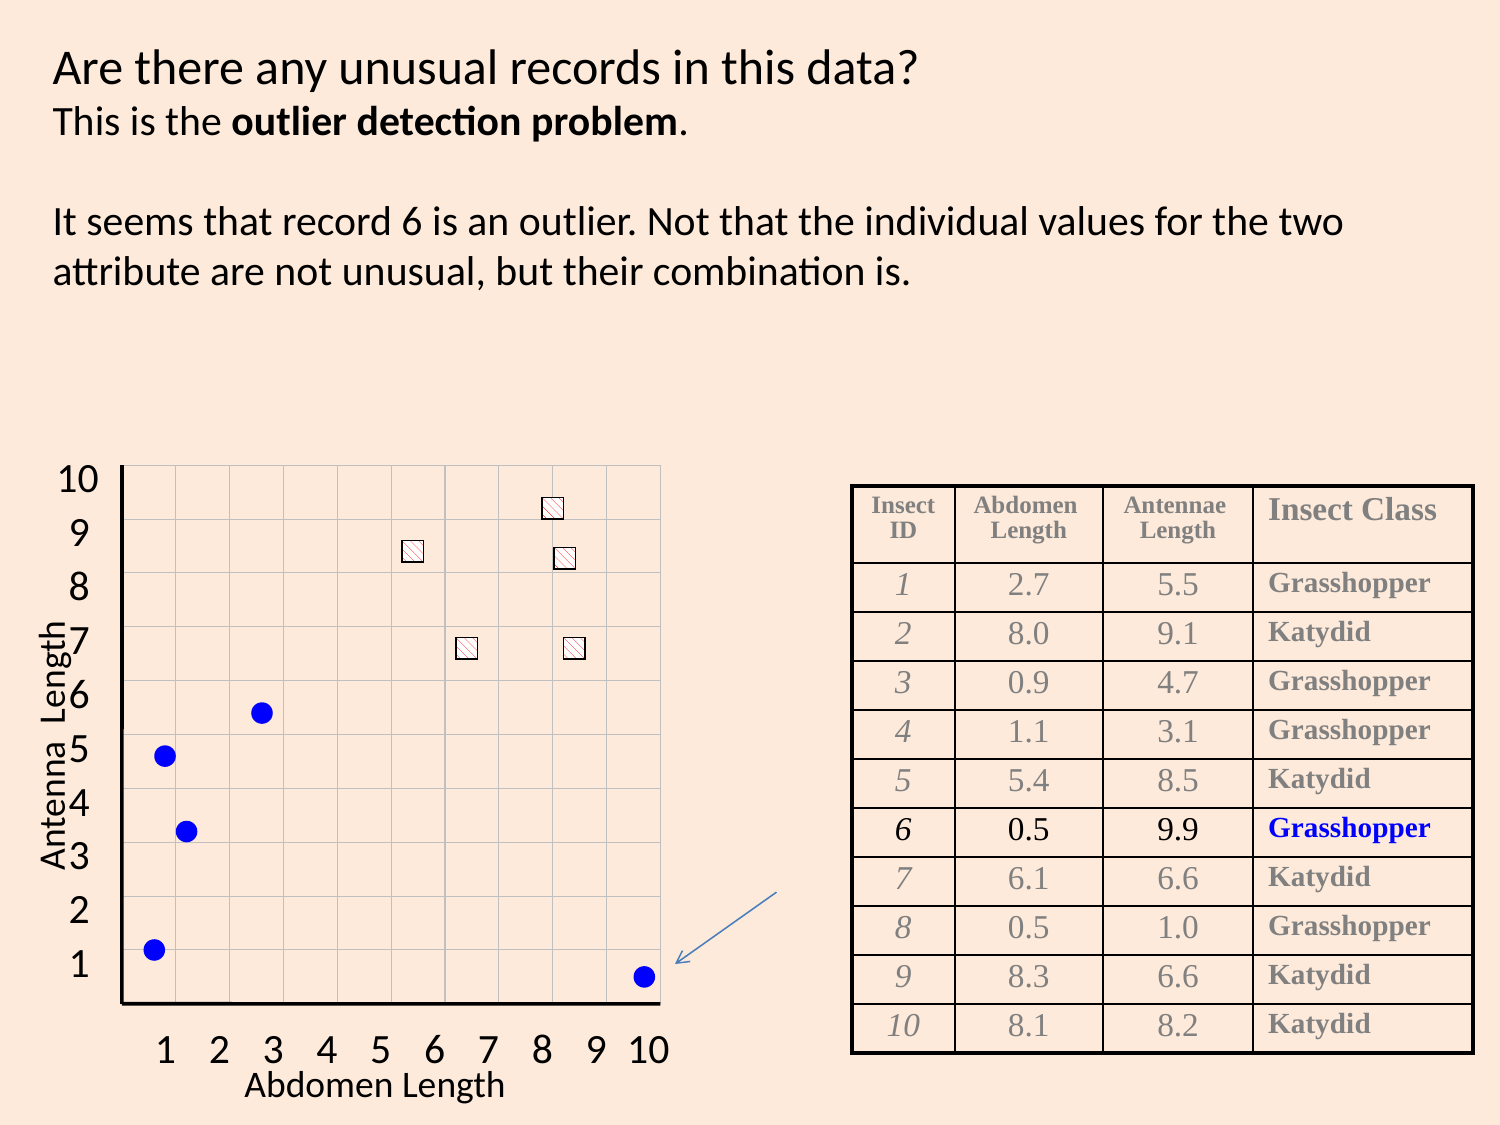

Are there any unusual records in this data?
This is the outlier detection problem.

It seems that record 6 is an outlier. Not that the individual values for the two attribute are not unusual, but their combination is.

10
9
8
7
6
5
4
3
2
1
1
2
3
4
5
6
7
8
9
10

Antenna  Length

Abdomen Length
| Insect ID | Abdomen Length | Antennae Length | Insect Class |
| --- | --- | --- | --- |
| 1 | 2.7 | 5.5 | Grasshopper |
| 2 | 8.0 | 9.1 | Katydid |
| 3 | 0.9 | 4.7 | Grasshopper |
| 4 | 1.1 | 3.1 | Grasshopper |
| 5 | 5.4 | 8.5 | Katydid |
| 6 | 0.5 | 9.9 | Grasshopper |
| 7 | 6.1 | 6.6 | Katydid |
| 8 | 0.5 | 1.0 | Grasshopper |
| 9 | 8.3 | 6.6 | Katydid |
| 10 | 8.1 | 8.2 | Katydid |